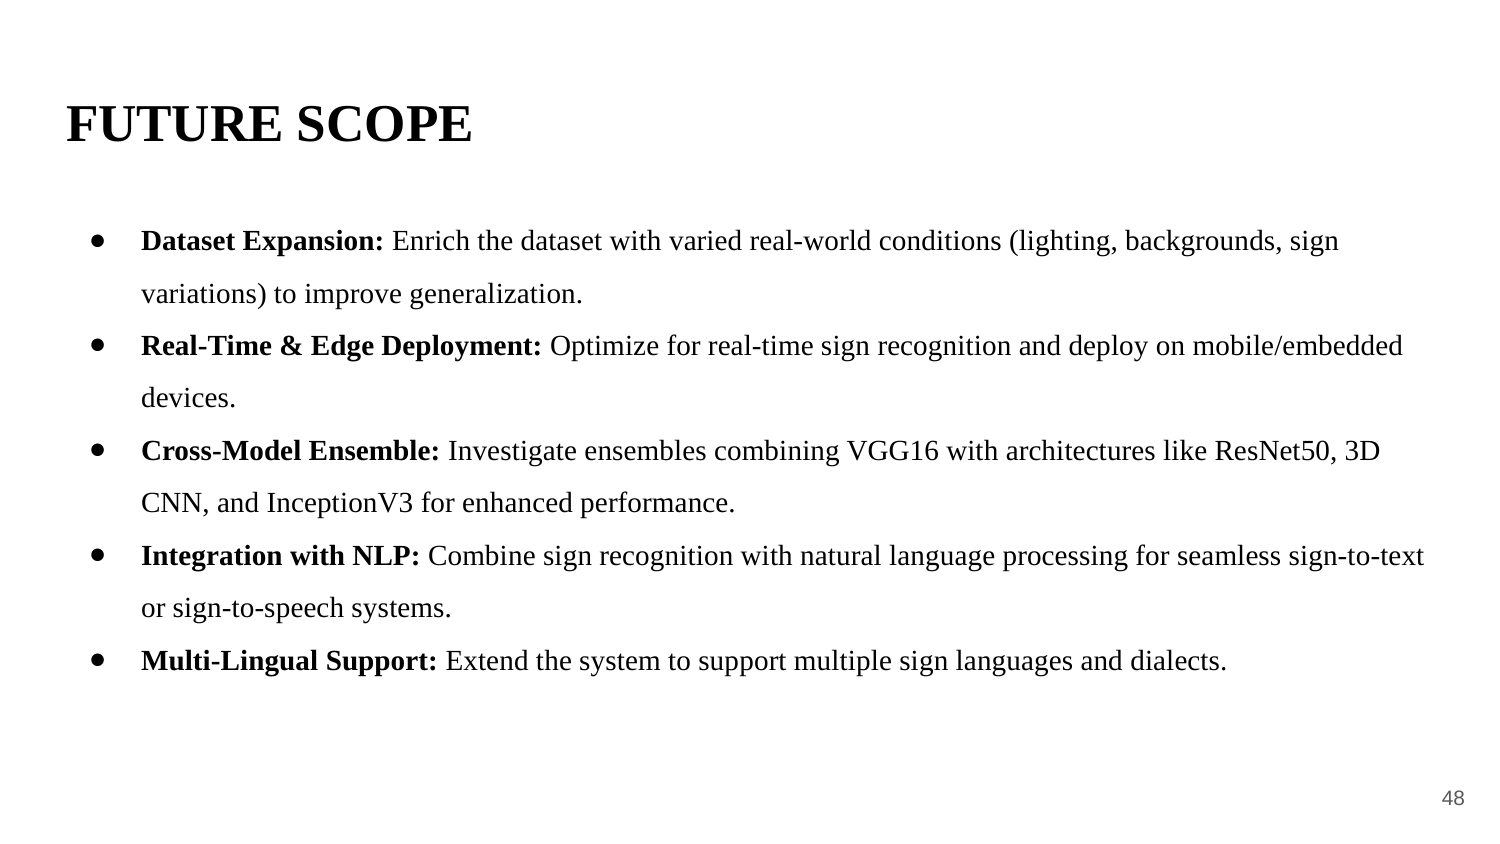

# FUTURE SCOPE
Dataset Expansion: Enrich the dataset with varied real-world conditions (lighting, backgrounds, sign variations) to improve generalization.
Real-Time & Edge Deployment: Optimize for real-time sign recognition and deploy on mobile/embedded devices.
Cross-Model Ensemble: Investigate ensembles combining VGG16 with architectures like ResNet50, 3D CNN, and InceptionV3 for enhanced performance.
Integration with NLP: Combine sign recognition with natural language processing for seamless sign-to-text or sign-to-speech systems.
Multi-Lingual Support: Extend the system to support multiple sign languages and dialects.

48